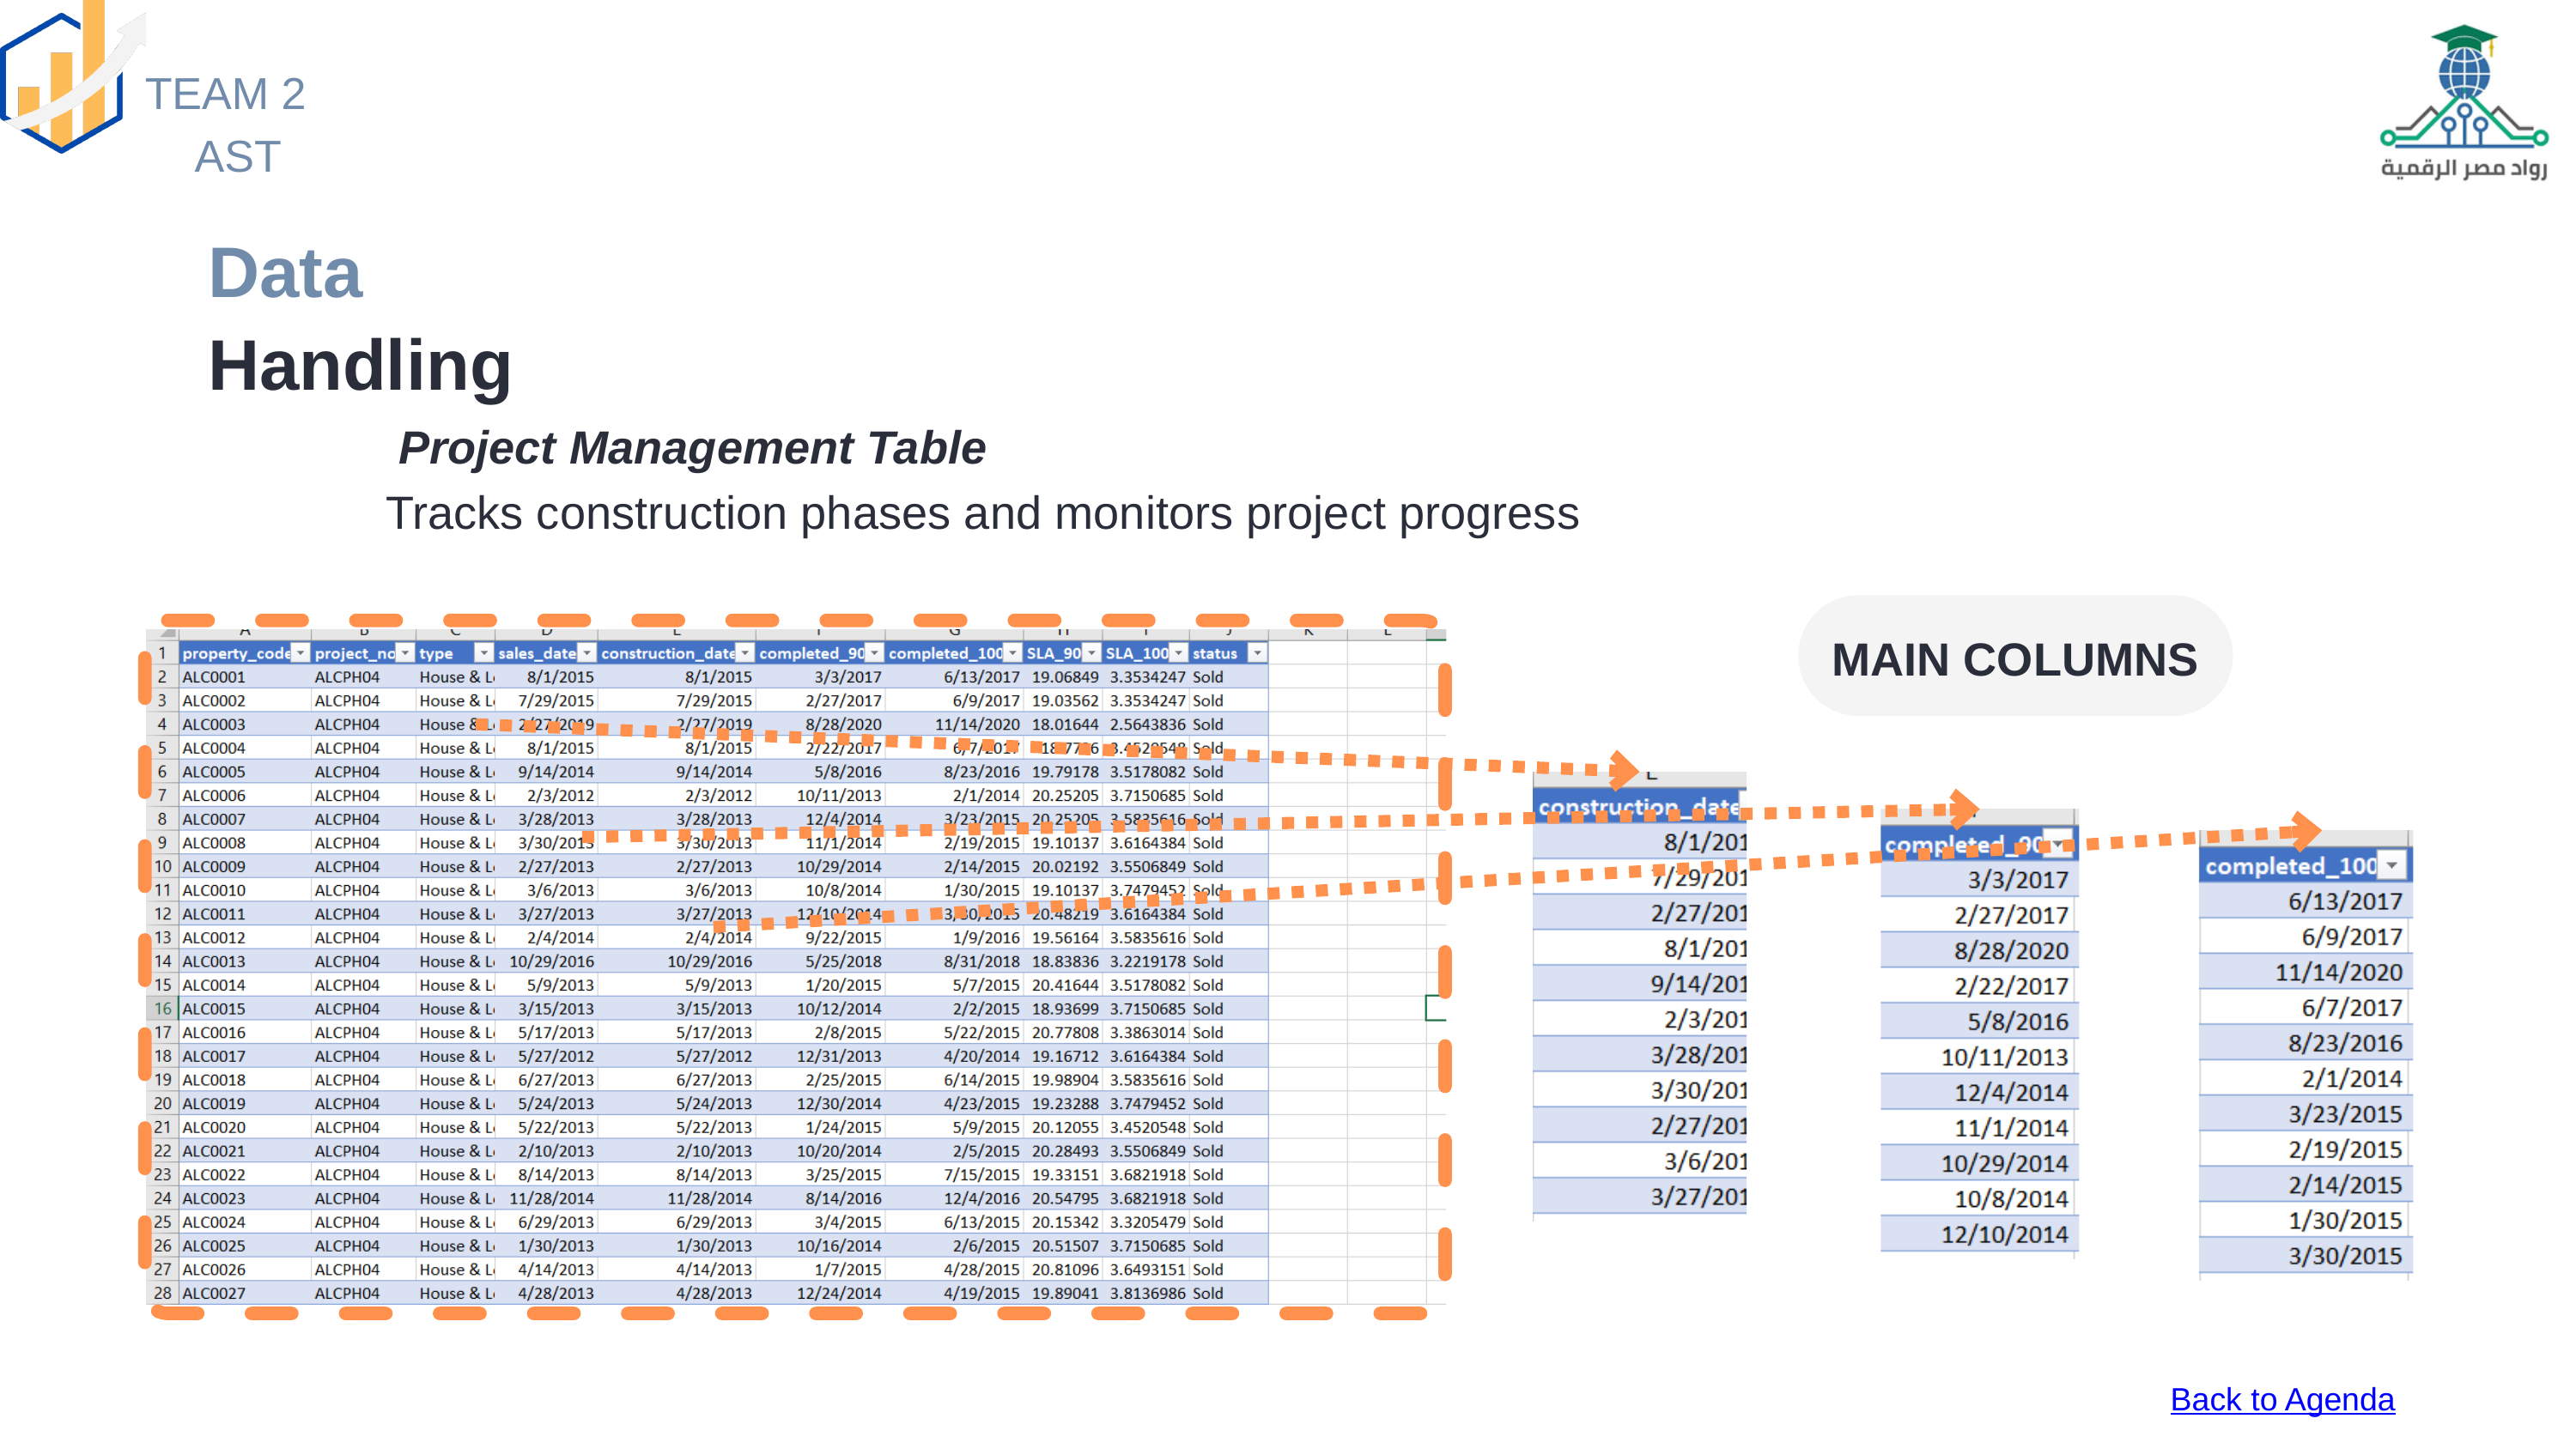

TEAM 2
    AST
Data
Handling
 Project Management Table
Tracks construction phases and monitors project progress

MAIN COLUMNS

Back to Agenda